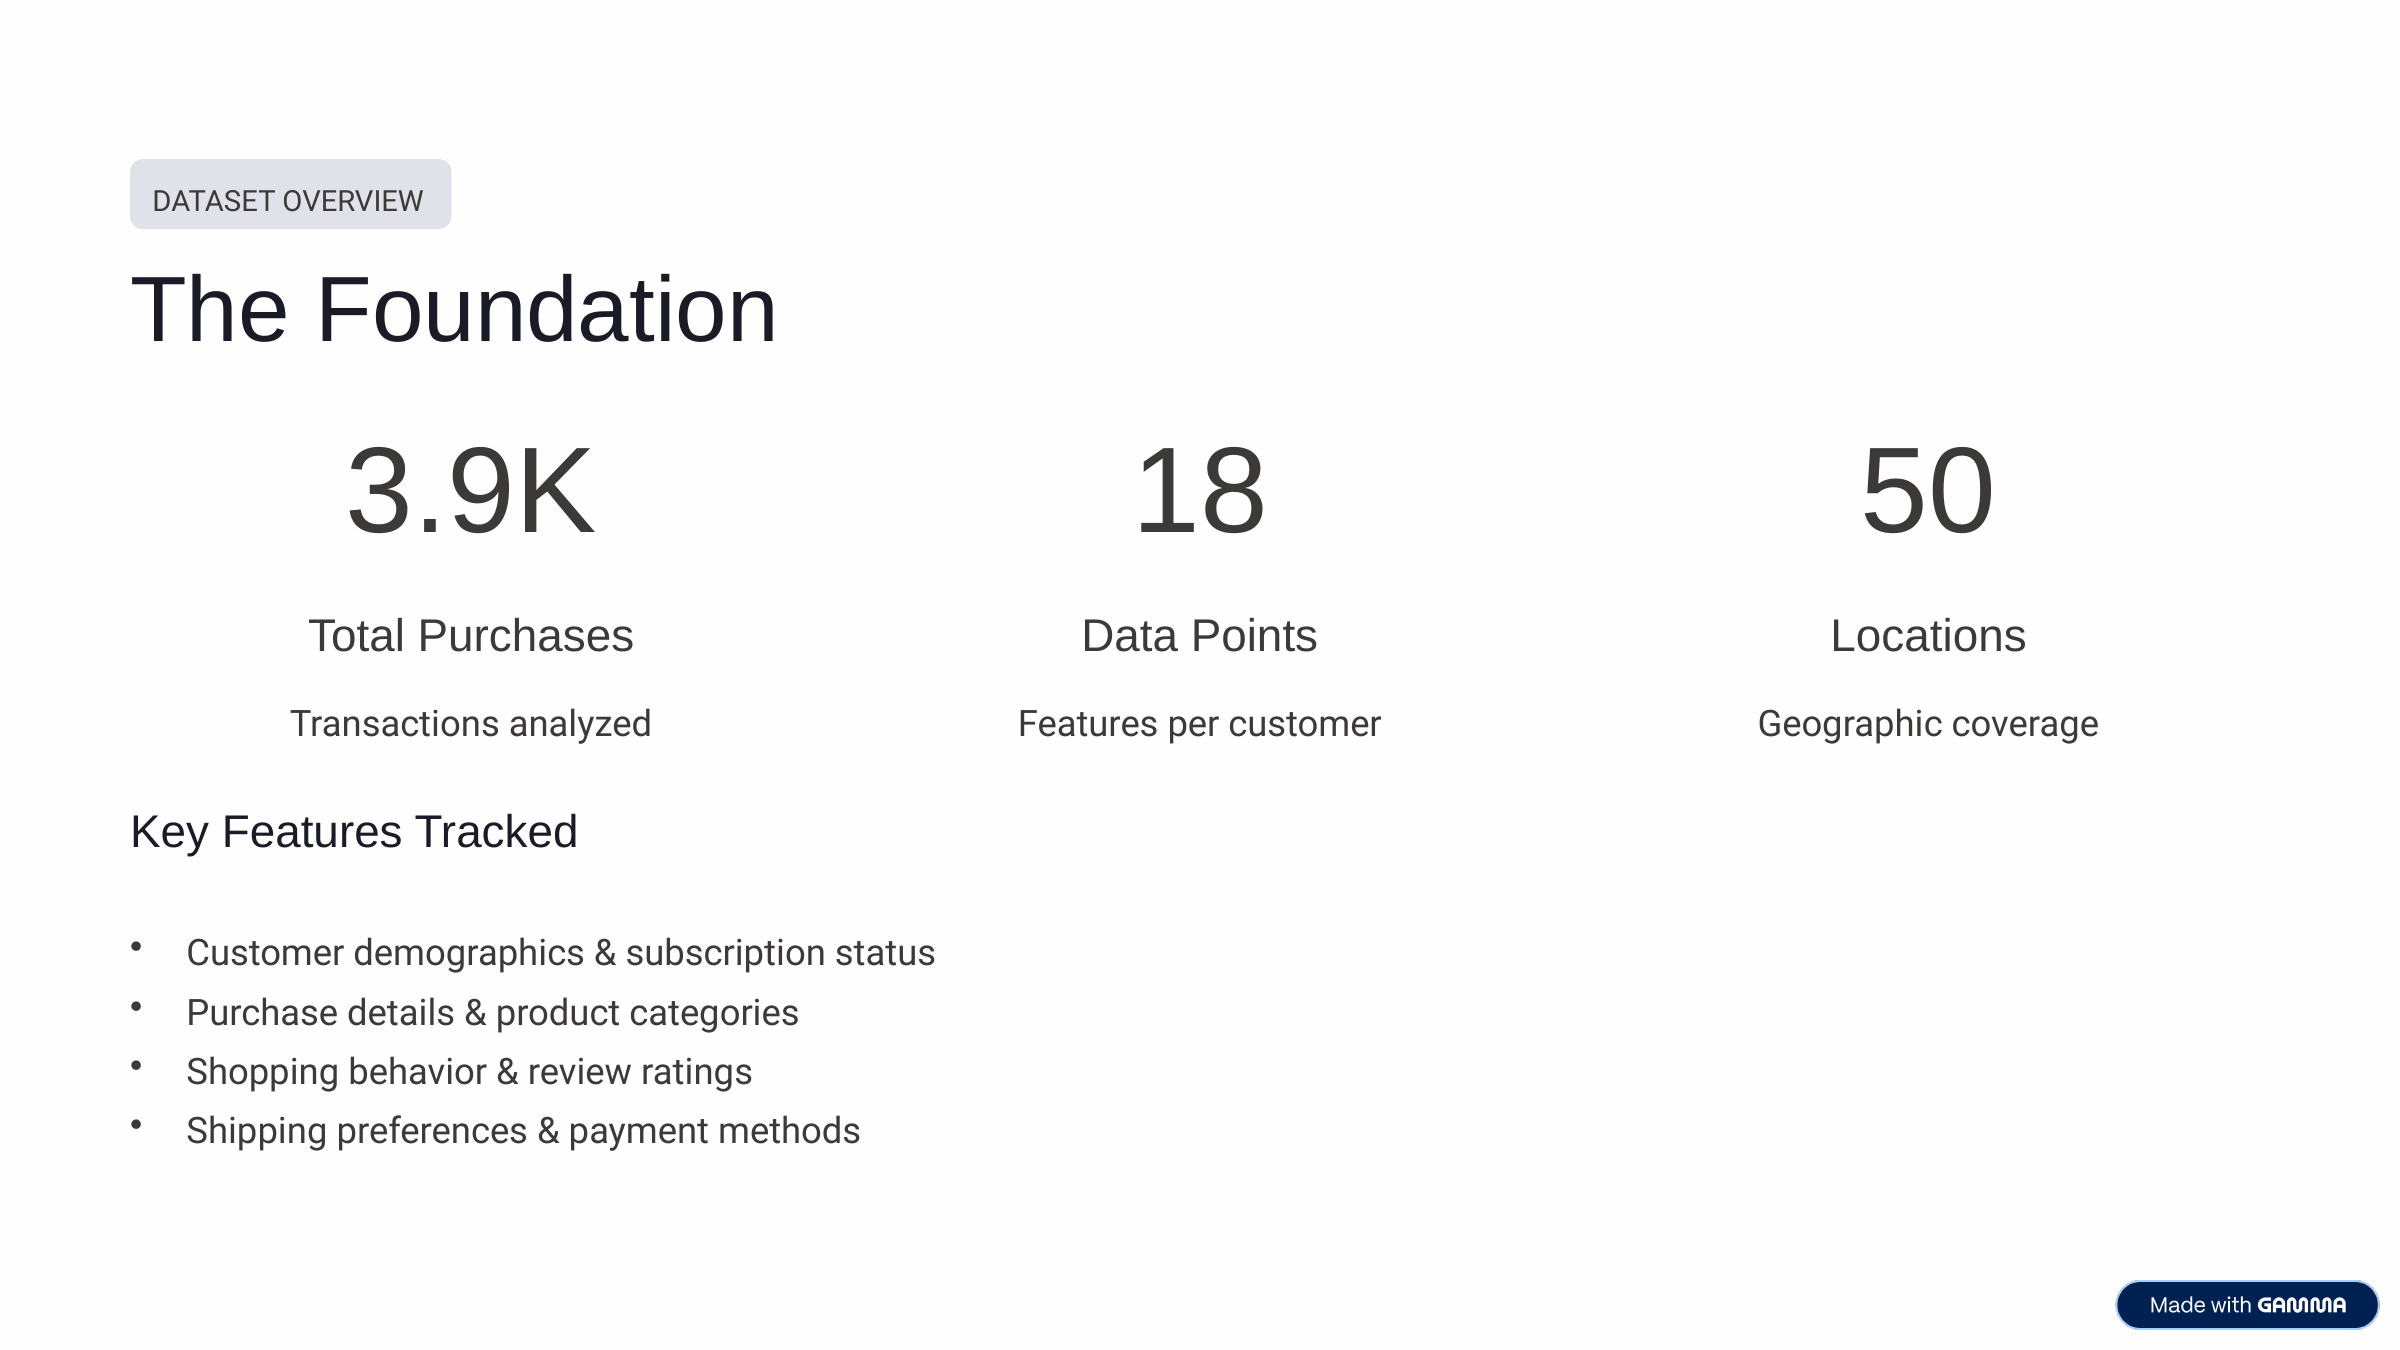

DATASET OVERVIEW
The Foundation
3.9K
18
50
Total Purchases
Data Points
Locations
Transactions analyzed
Features per customer
Geographic coverage
Key Features Tracked
Customer demographics & subscription status
Purchase details & product categories
Shopping behavior & review ratings
Shipping preferences & payment methods